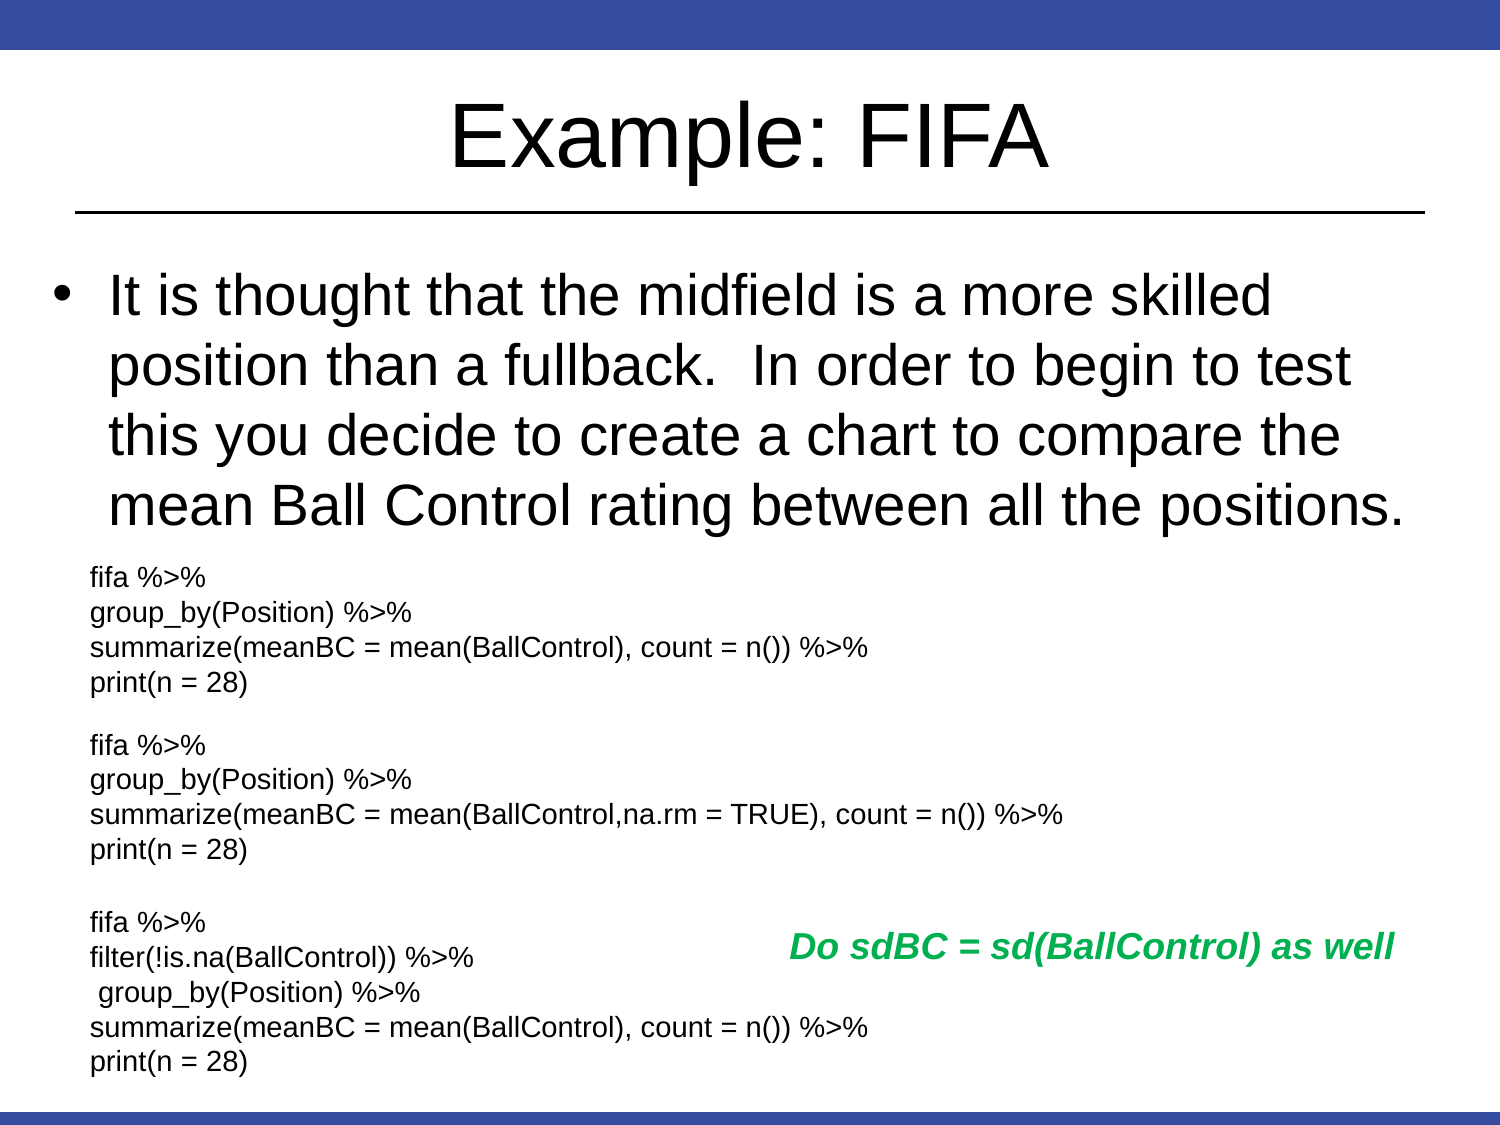

# Example: FIFA
It is thought that the midfield is a more skilled position than a fullback.  In order to begin to test this you decide to create a chart to compare the mean Ball Control rating between all the positions.
fifa %>%
group_by(Position) %>%
summarize(meanBC = mean(BallControl), count = n()) %>%
print(n = 28)
fifa %>%
group_by(Position) %>%
summarize(meanBC = mean(BallControl,na.rm = TRUE), count = n()) %>%
print(n = 28)
fifa %>%
filter(!is.na(BallControl)) %>%
 group_by(Position) %>%
summarize(meanBC = mean(BallControl), count = n()) %>%
print(n = 28)
Do sdBC = sd(BallControl) as well